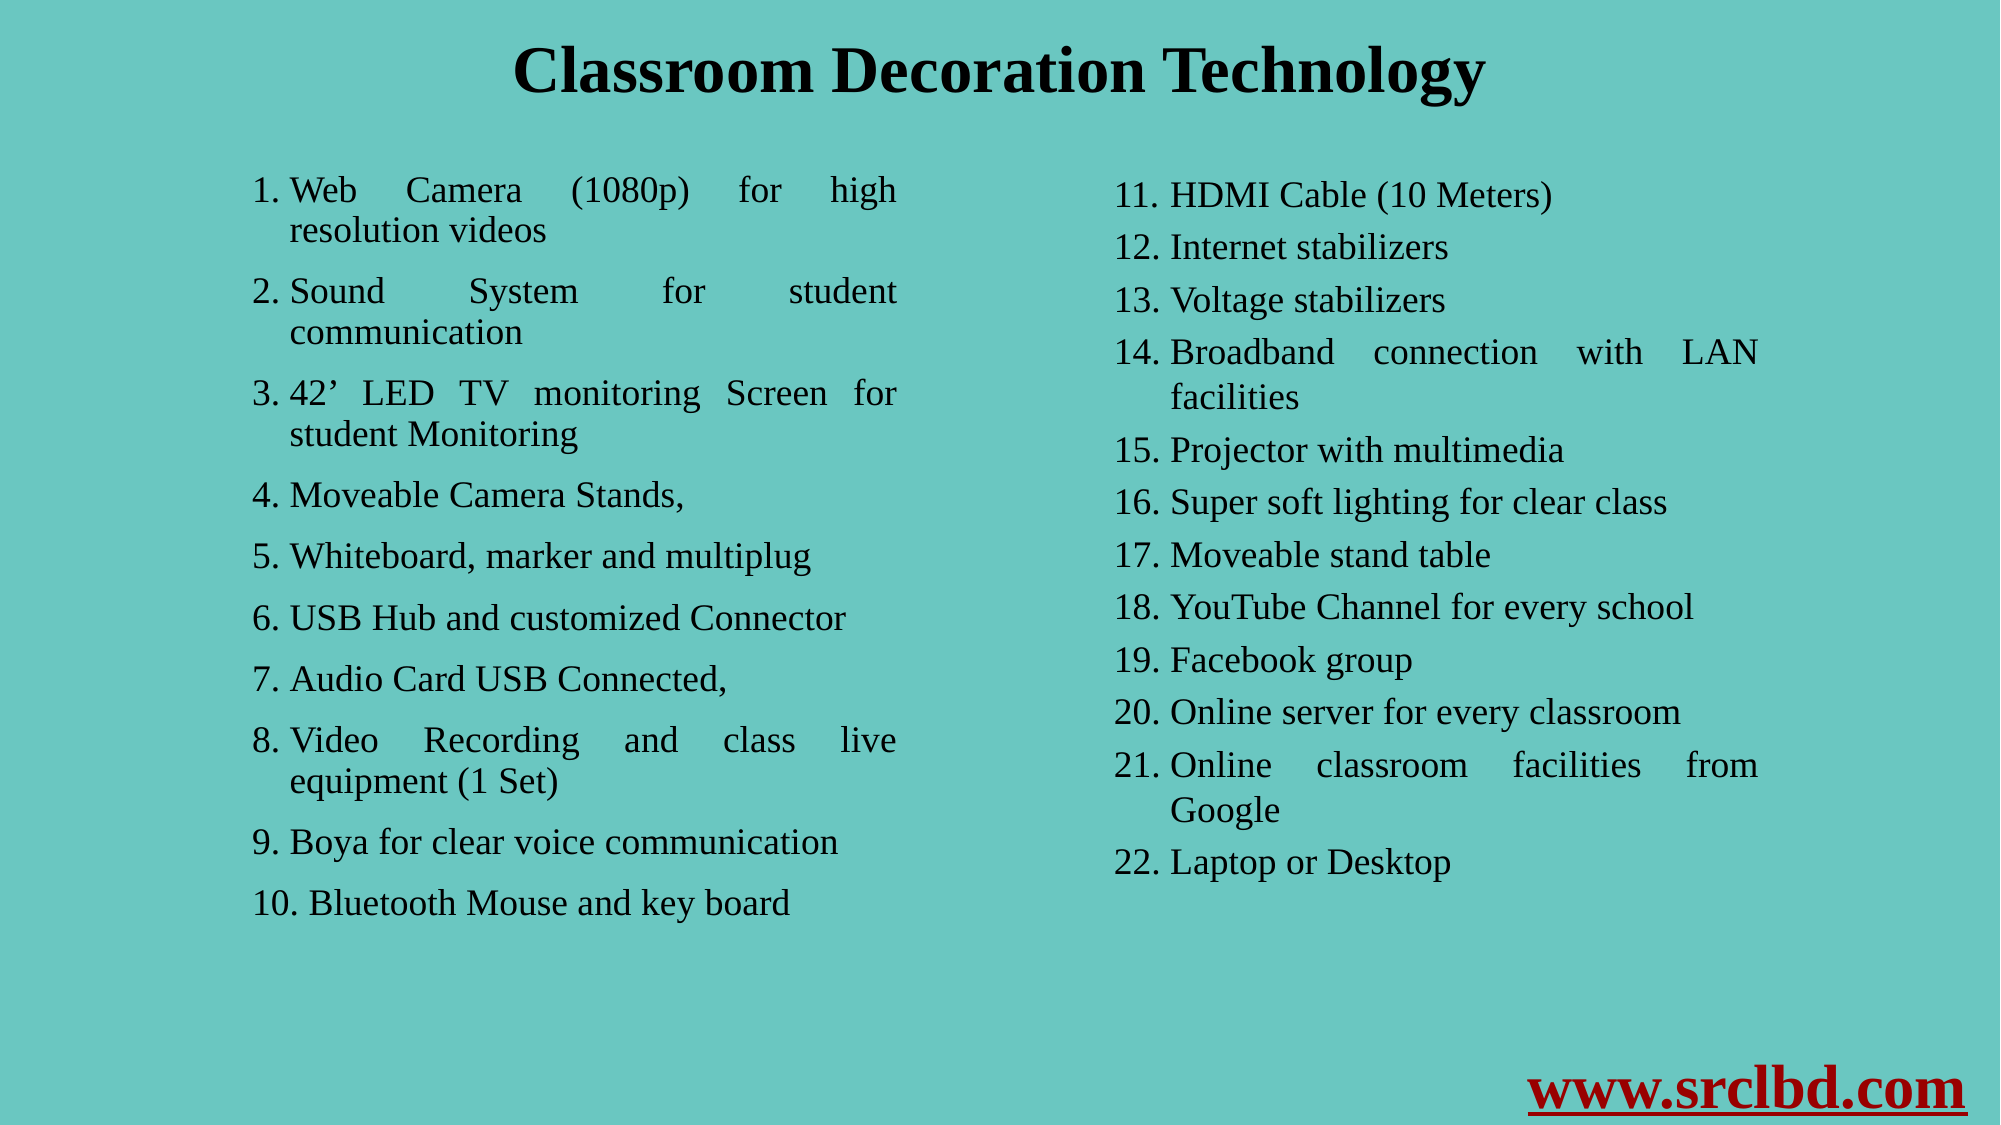

Classroom Decoration Technology
HDMI Cable (10 Meters)
Internet stabilizers
Voltage stabilizers
Broadband connection with LAN facilities
Projector with multimedia
Super soft lighting for clear class
Moveable stand table
YouTube Channel for every school
Facebook group
Online server for every classroom
Online classroom facilities from Google
Laptop or Desktop
Web Camera (1080p) for high resolution videos
Sound System for student communication
42’ LED TV monitoring Screen for student Monitoring
Moveable Camera Stands,
Whiteboard, marker and multiplug
USB Hub and customized Connector
Audio Card USB Connected,
Video Recording and class live equipment (1 Set)
Boya for clear voice communication
 Bluetooth Mouse and key board
www.srclbd.com